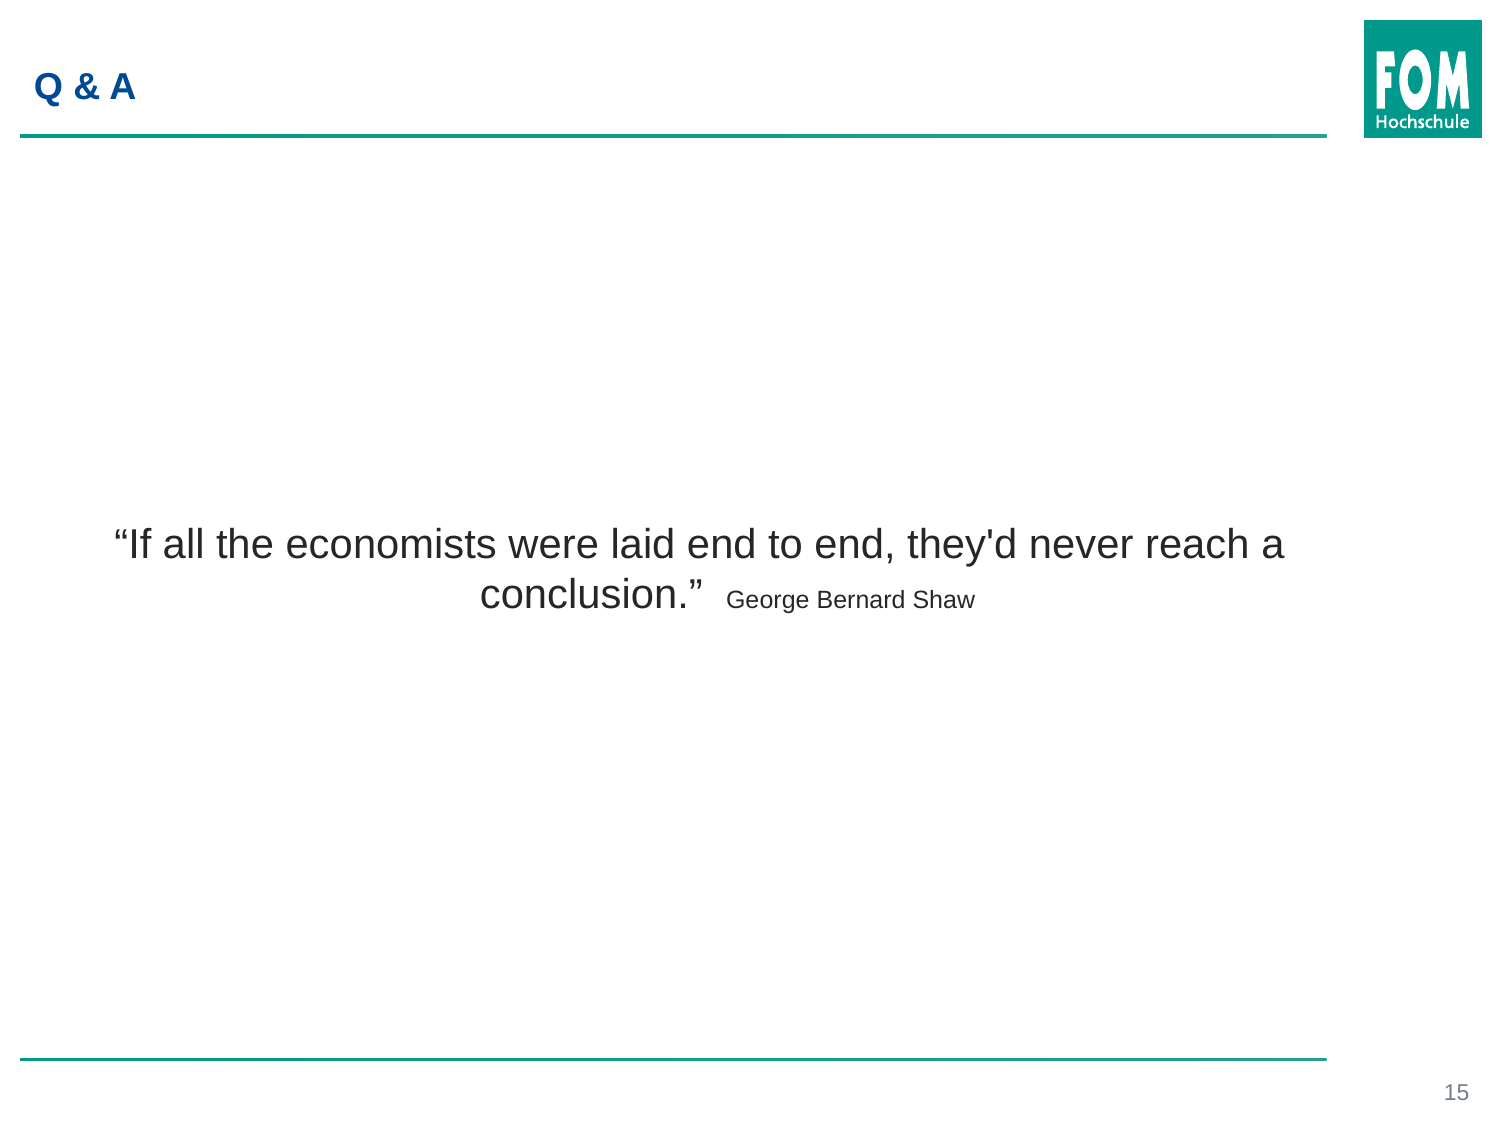

Q & A

“If all the economists were laid end to end, they'd never reach a conclusion.”  George Bernard Shaw

15